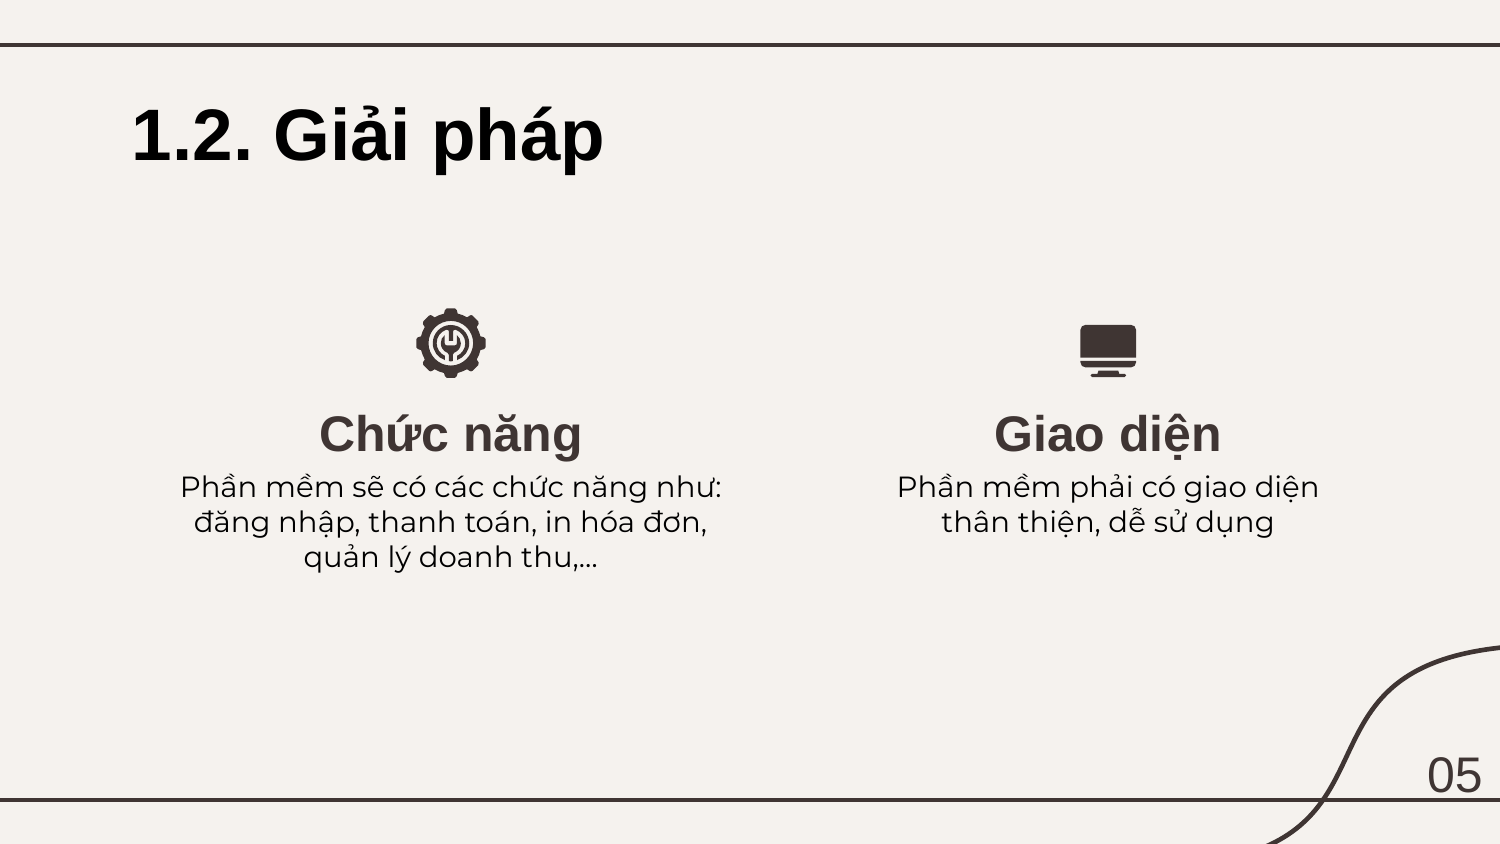

1.2. Giải pháp

Chức năng
Giao diện
Phần mềm sẽ có các chức năng như: đăng nhập, thanh toán, in hóa đơn, quản lý doanh thu,…
Phần mềm phải có giao diện thân thiện, dễ sử dụng

05